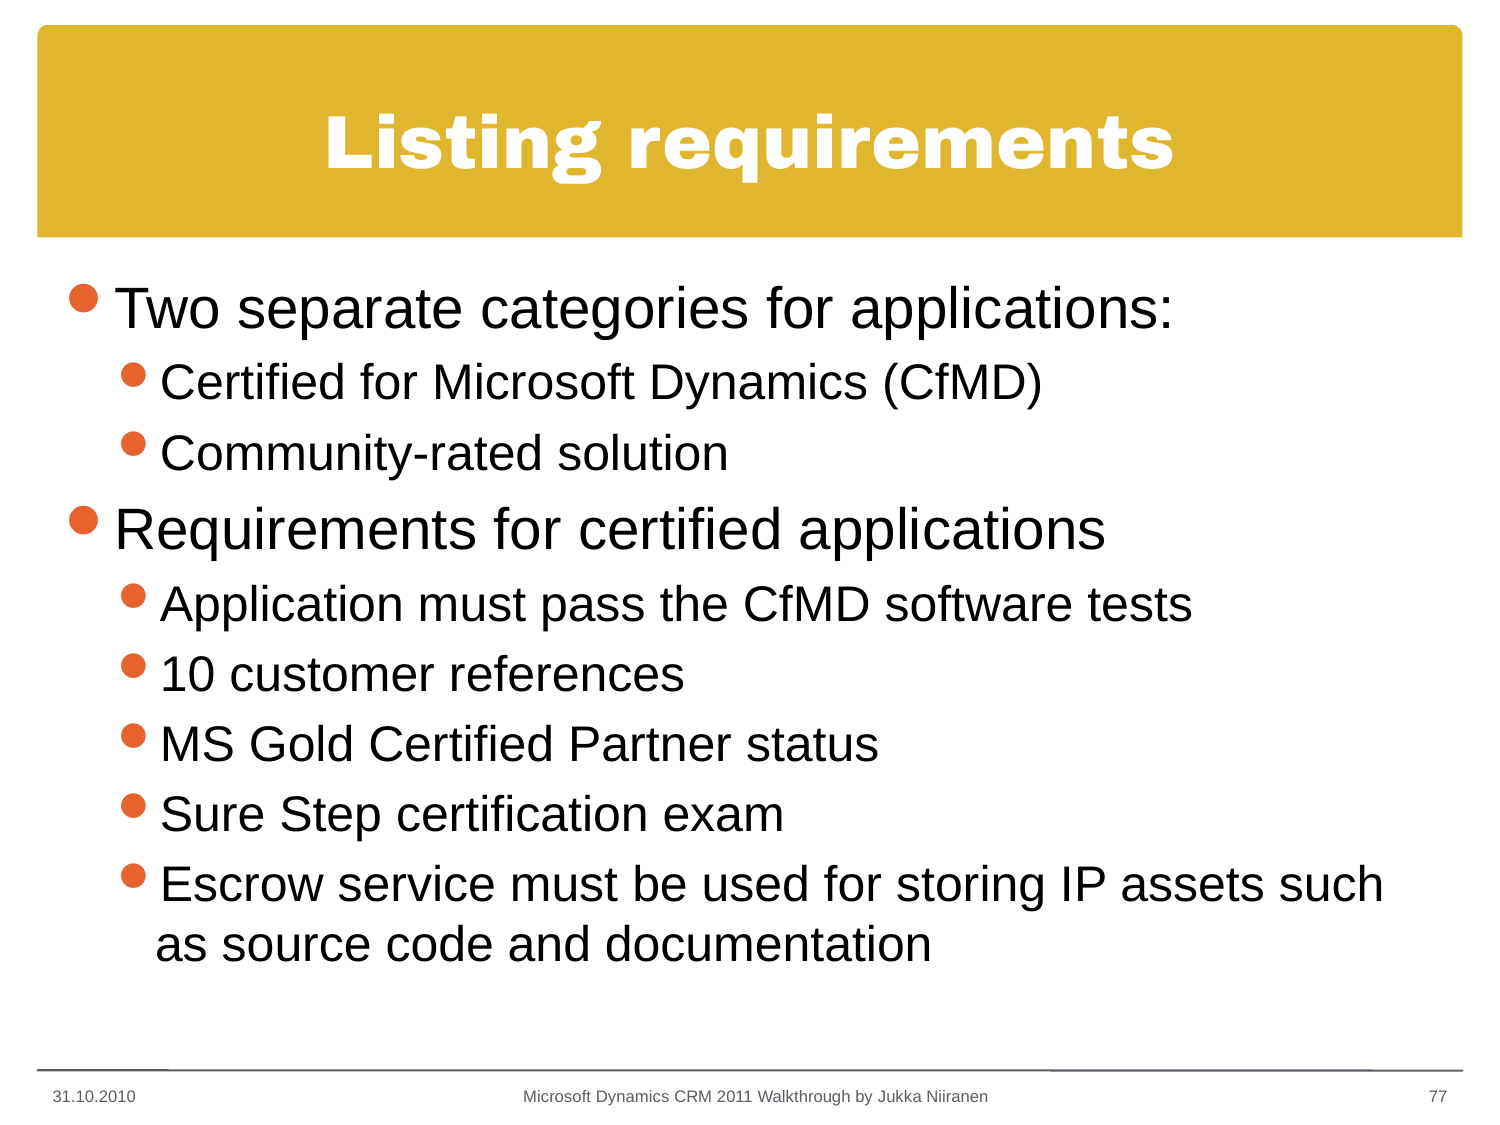

# Listing requirements
Two separate categories for applications:
Certified for Microsoft Dynamics (CfMD)
Community-rated solution
Requirements for certified applications
Application must pass the CfMD software tests
10 customer references
MS Gold Certified Partner status
Sure Step certification exam
Escrow service must be used for storing IP assets such as source code and documentation
31.10.2010
Microsoft Dynamics CRM 2011 Walkthrough by Jukka Niiranen
77